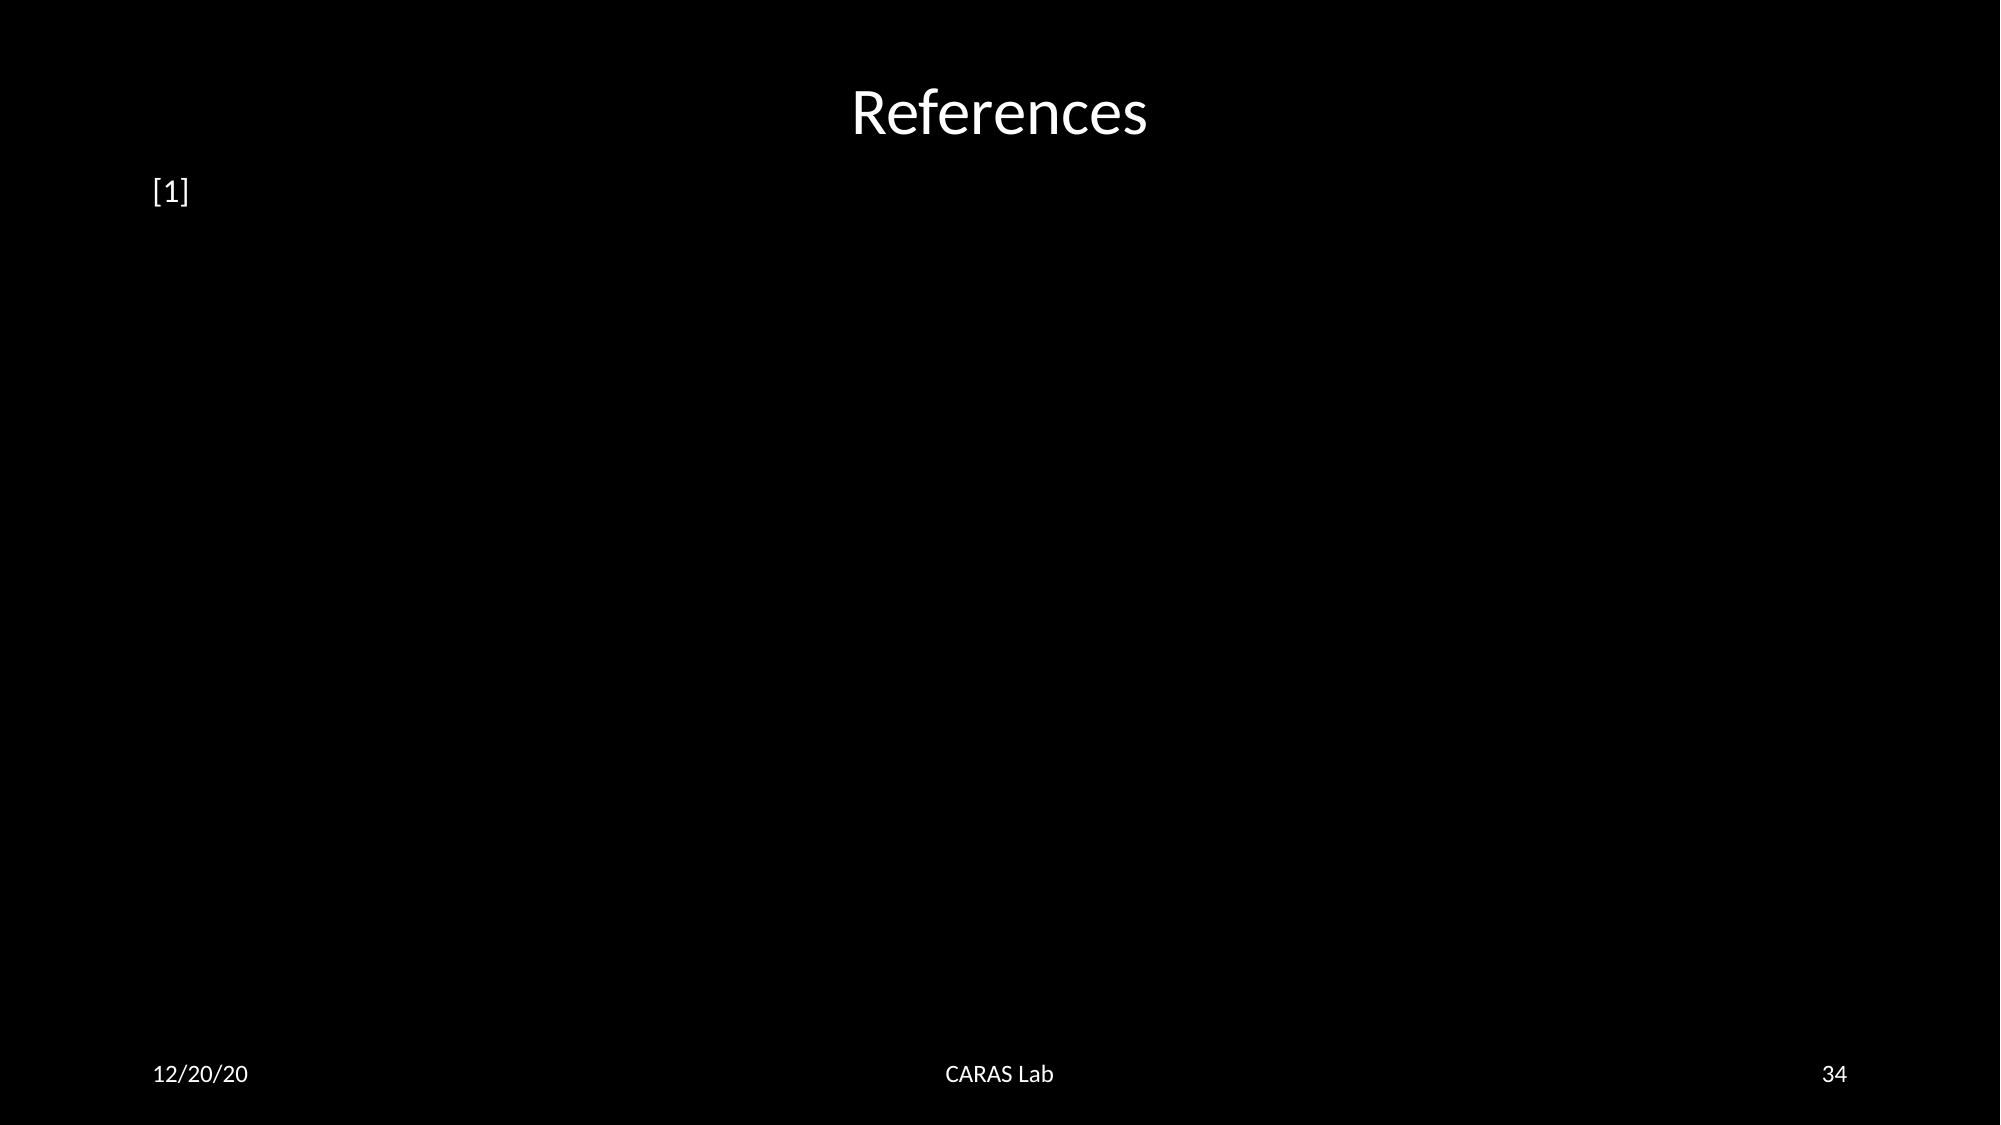

# References
[1]
12/20/20
CARAS Lab
34